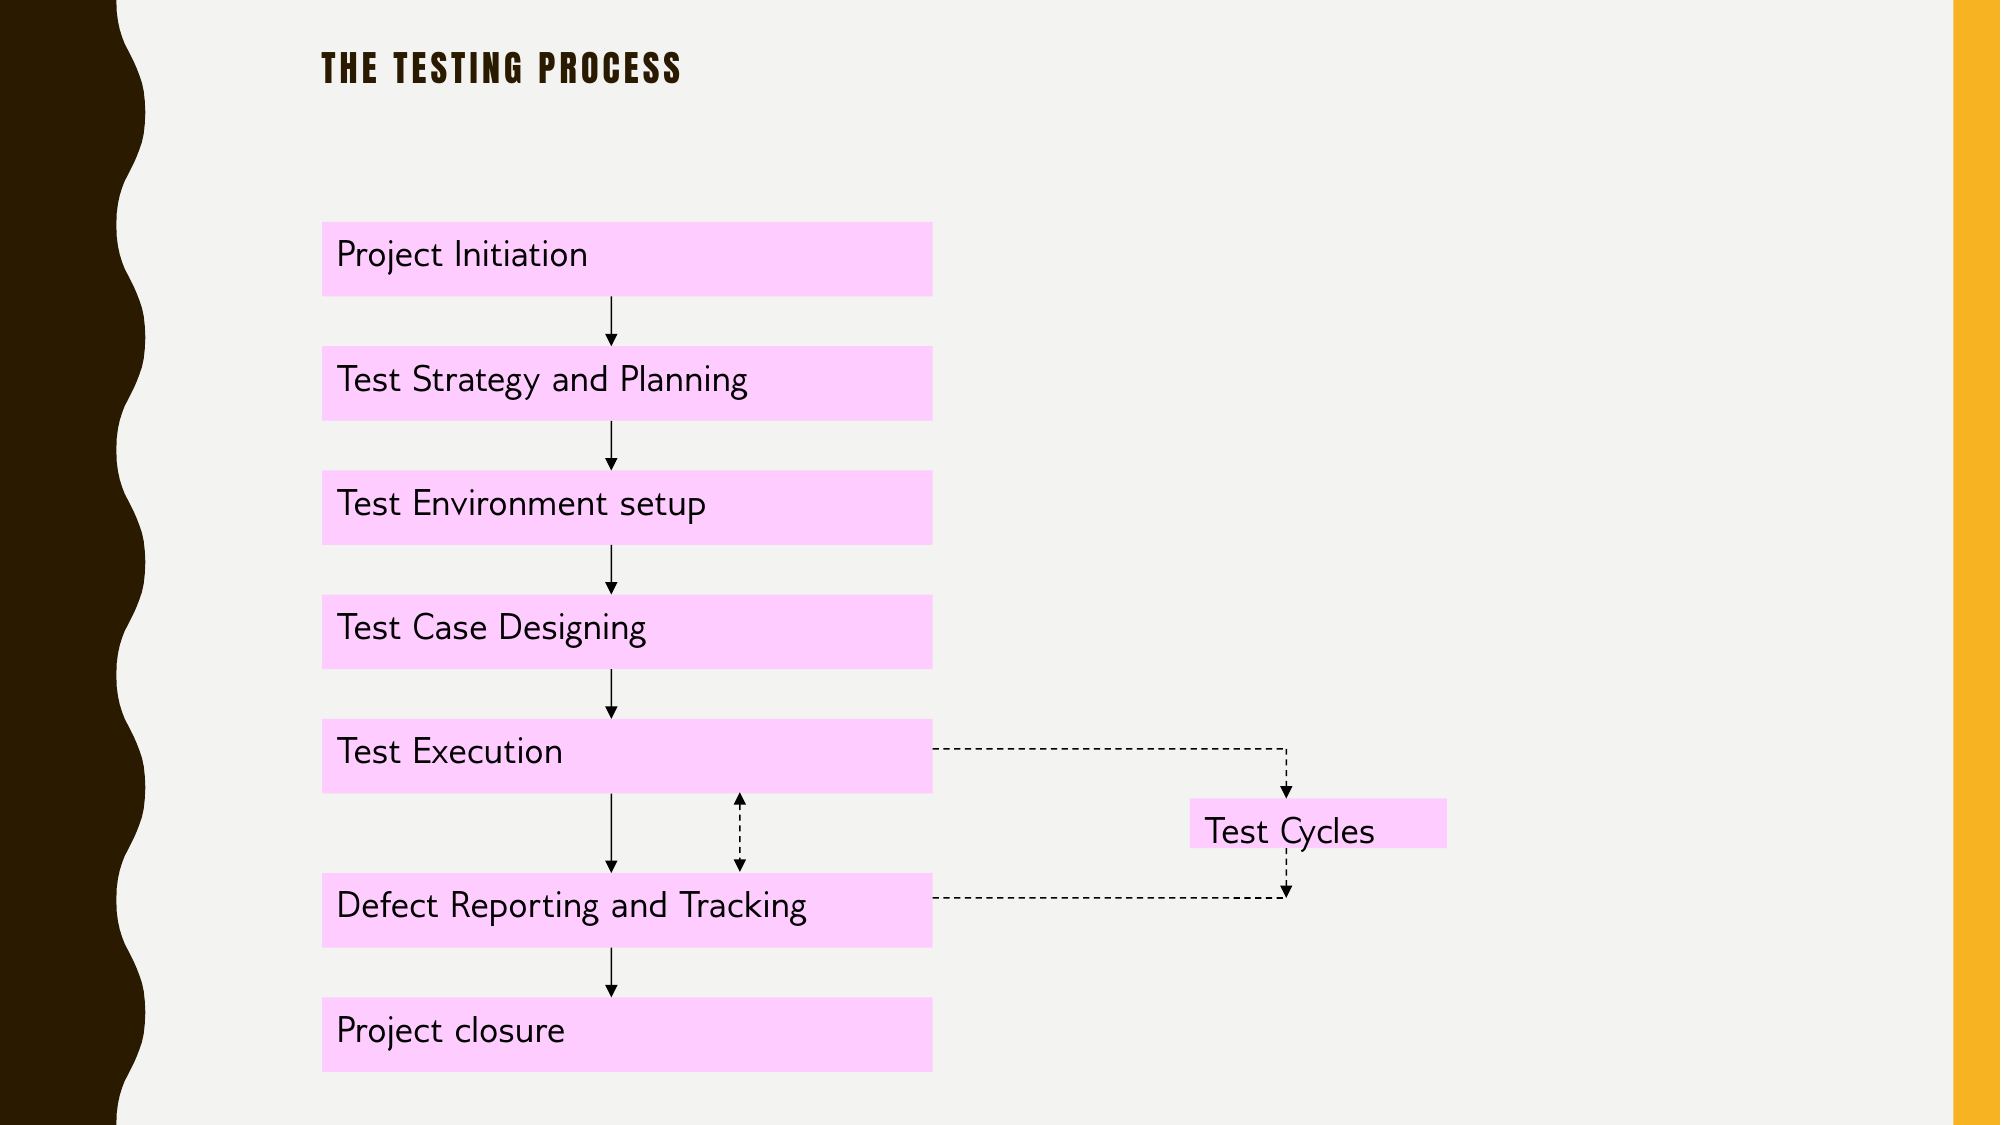

# The Testing Process
Project Initiation

Test Strategy and Planning

Test Environment setup

Test Case Designing

Test Execution

Test Cycles

Defect Reporting and Tracking

Project closure